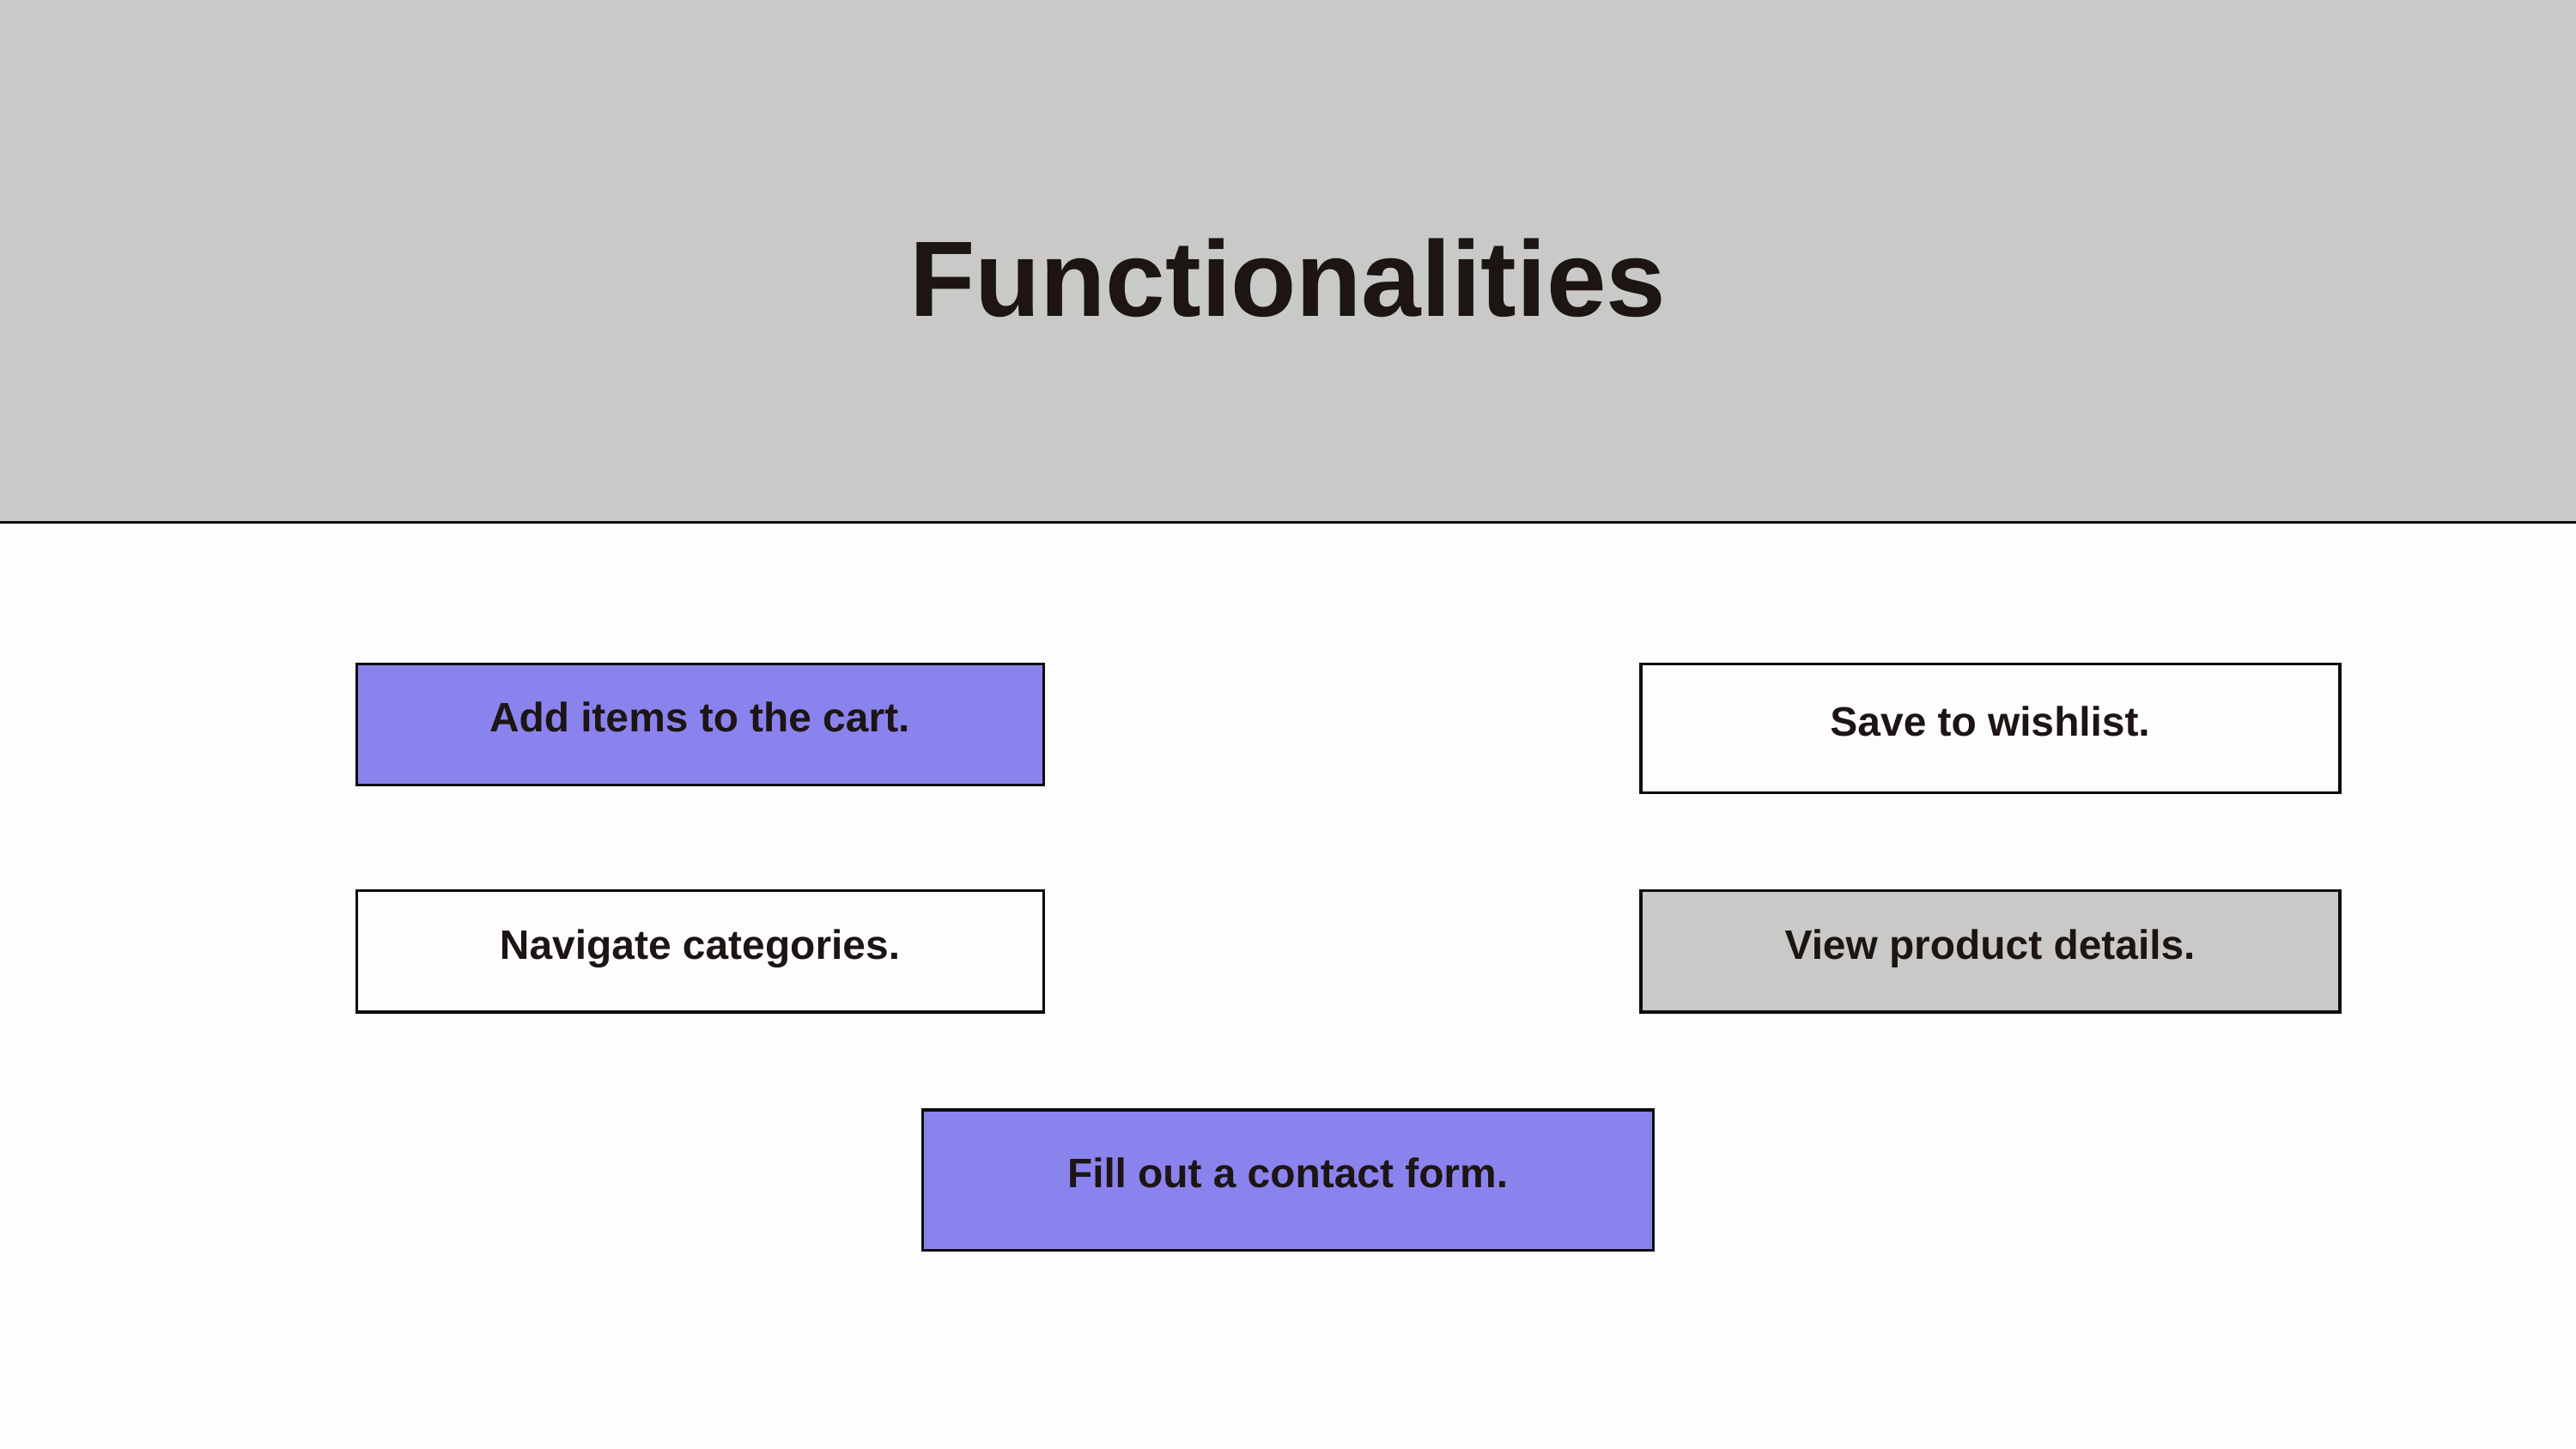

Functionalities

Add items to the cart.

Save to wishlist.

Navigate categories.

View product details.

Fill out a contact form.